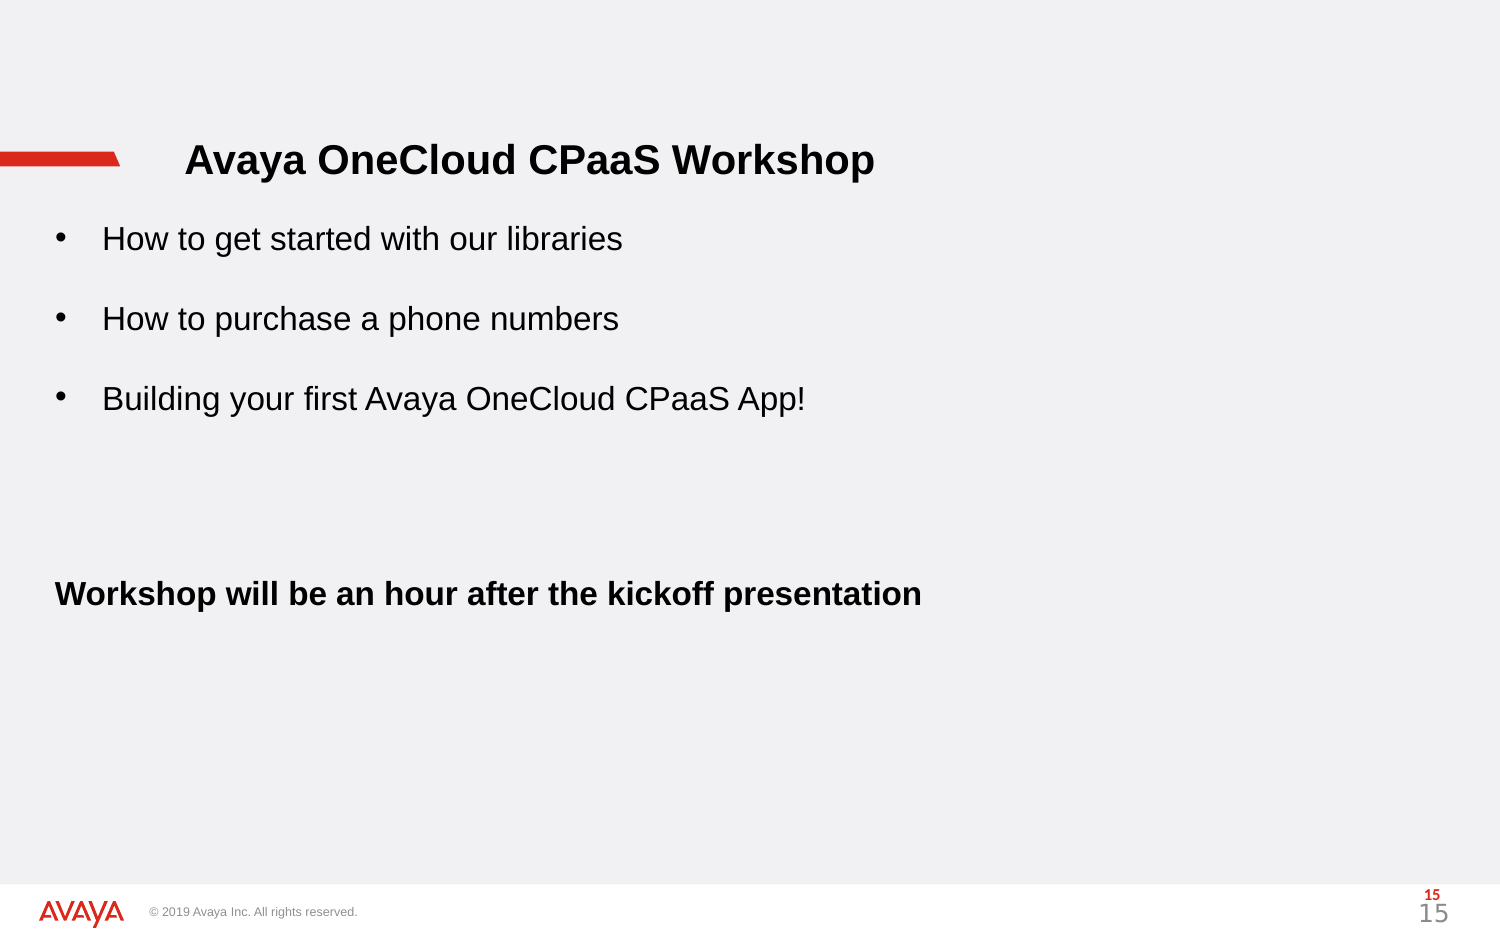

Avaya OneCloud CPaaS Workshop
How to get started with our libraries

How to purchase a phone numbers

Building your first Avaya OneCloud CPaaS App!
Workshop will be an hour after the kickoff presentation
15